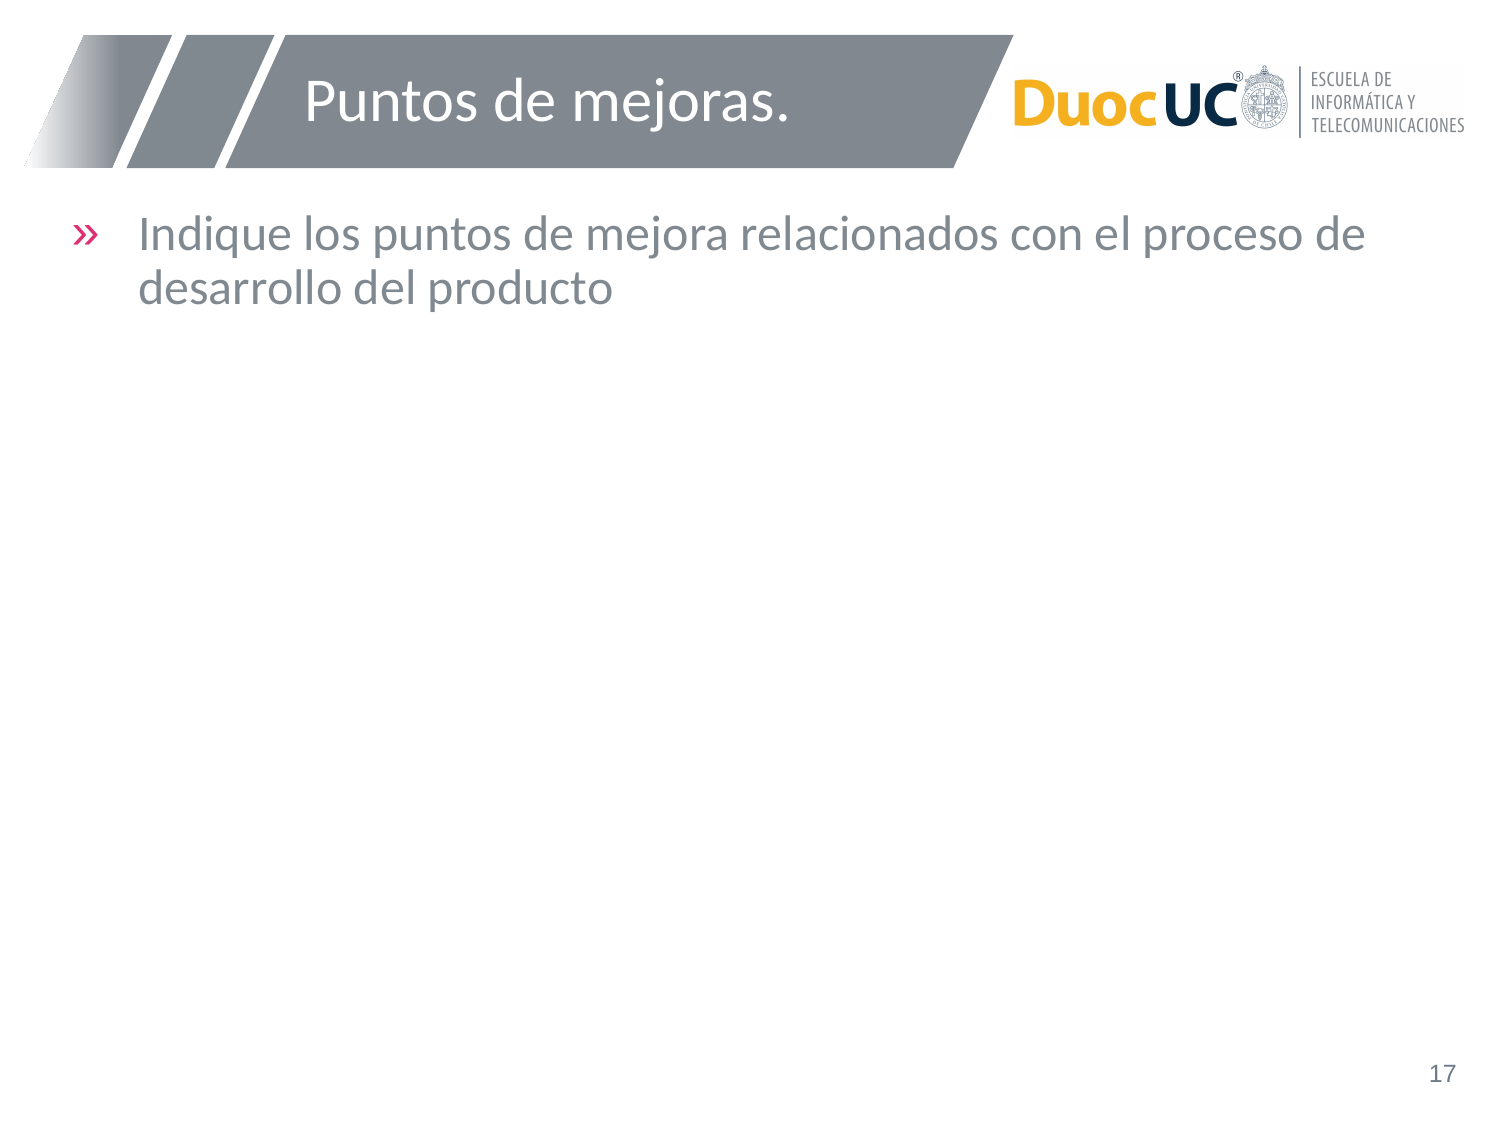

# Puntos de mejoras.
Indique los puntos de mejora relacionados con el proceso de desarrollo del producto